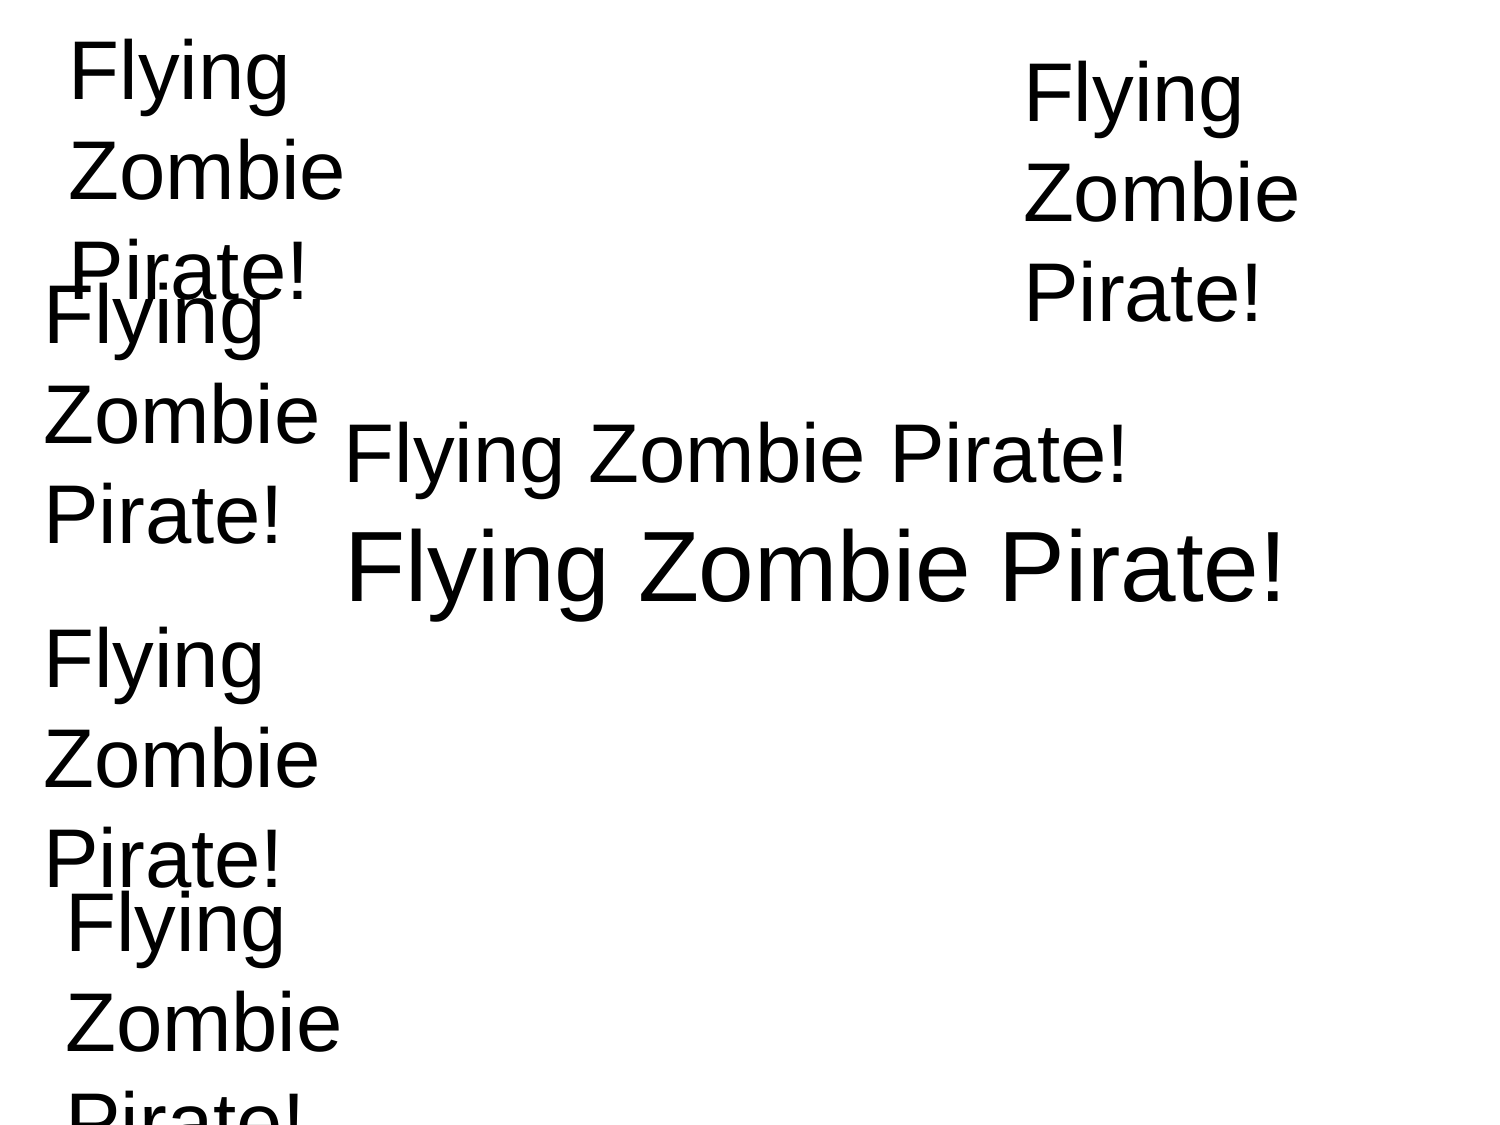

Flying Zombie Pirate!
Flying Zombie Pirate!
Flying Zombie Pirate!
Flying Zombie Pirate!
Flying Zombie Pirate!
Flying Zombie Pirate!
Flying Zombie Pirate!